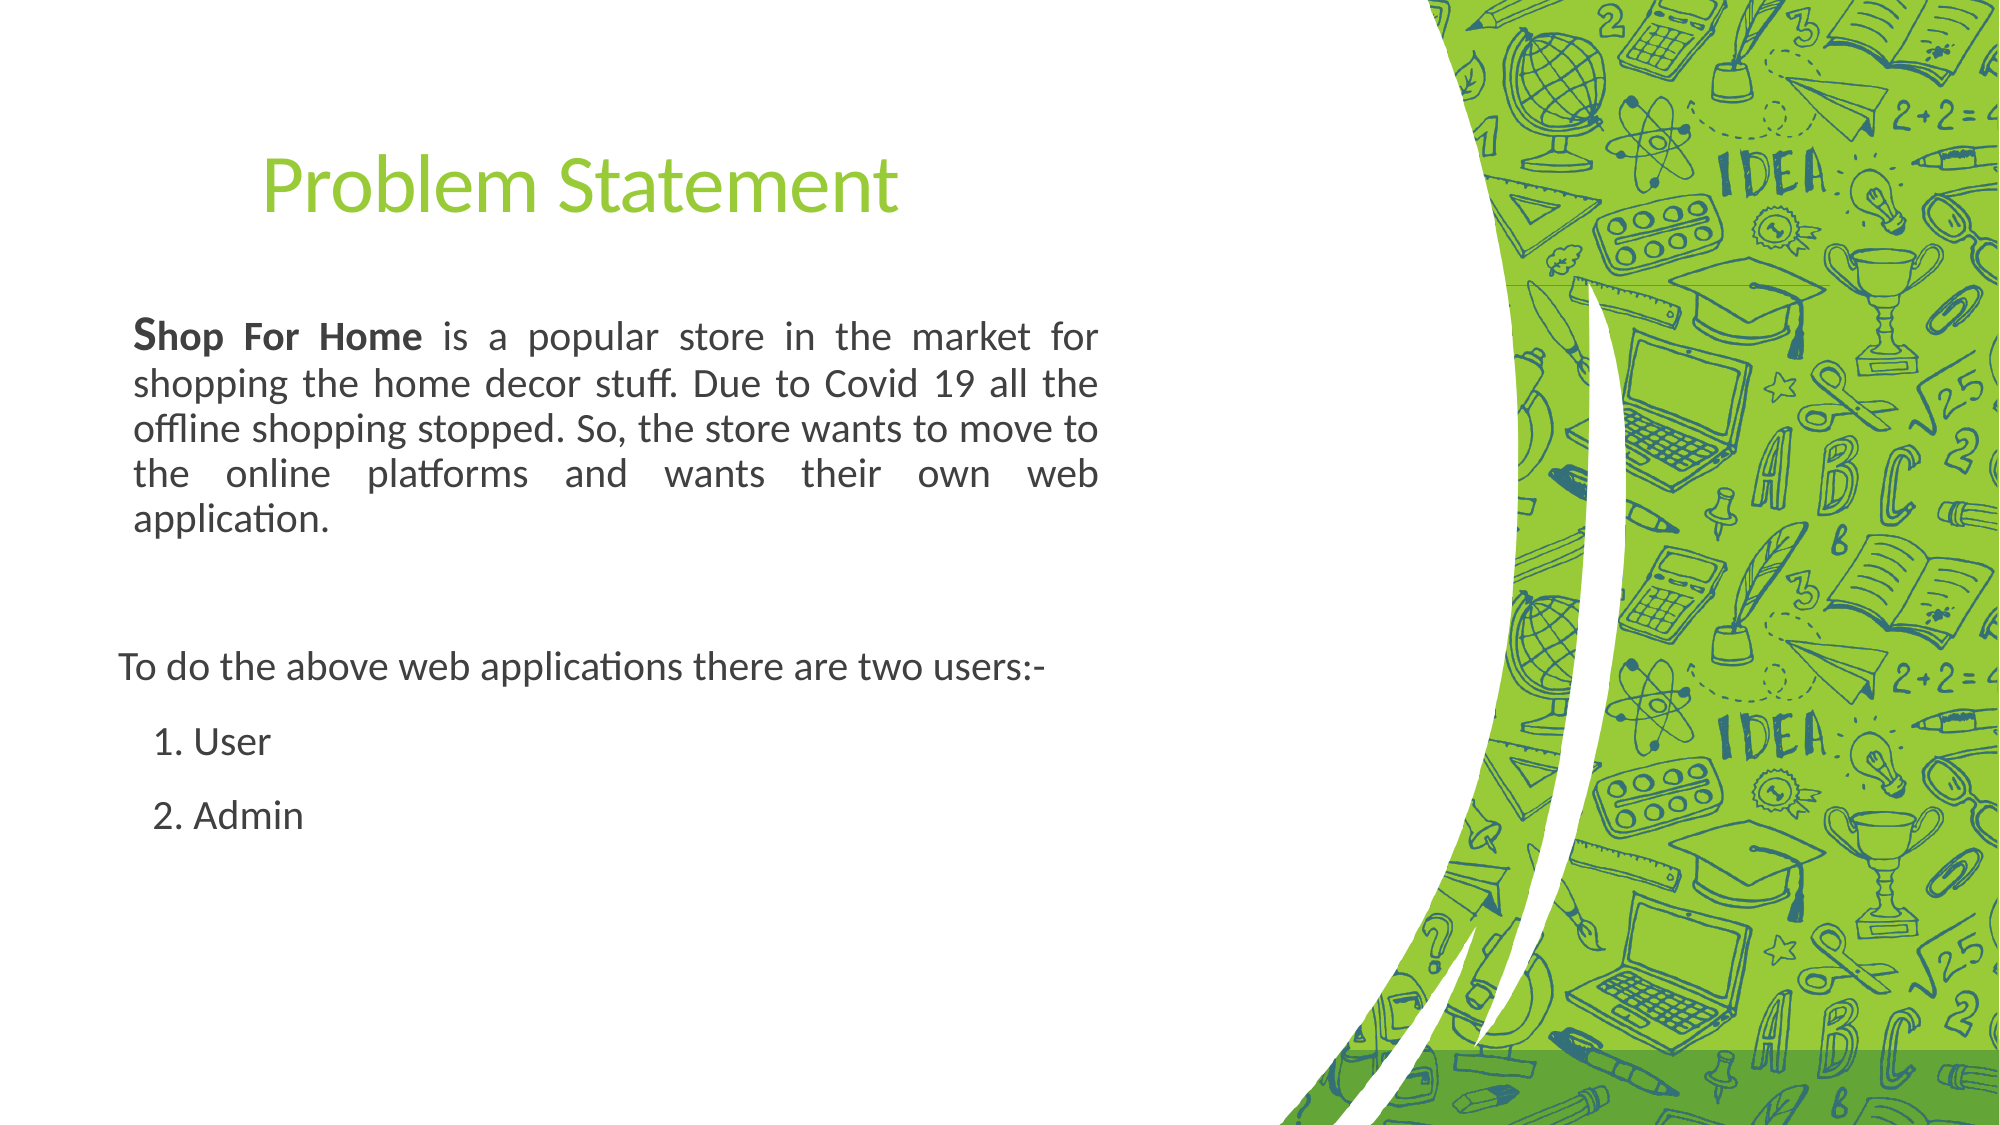

# Problem Statement
Shop For Home is a popular store in the market for shopping the home decor stuff. Due to Covid 19 all the offline shopping stopped. So, the store wants to move to the online platforms and wants their own web application.

To do the above web applications there are two users:-
  1. User
  2. Admin